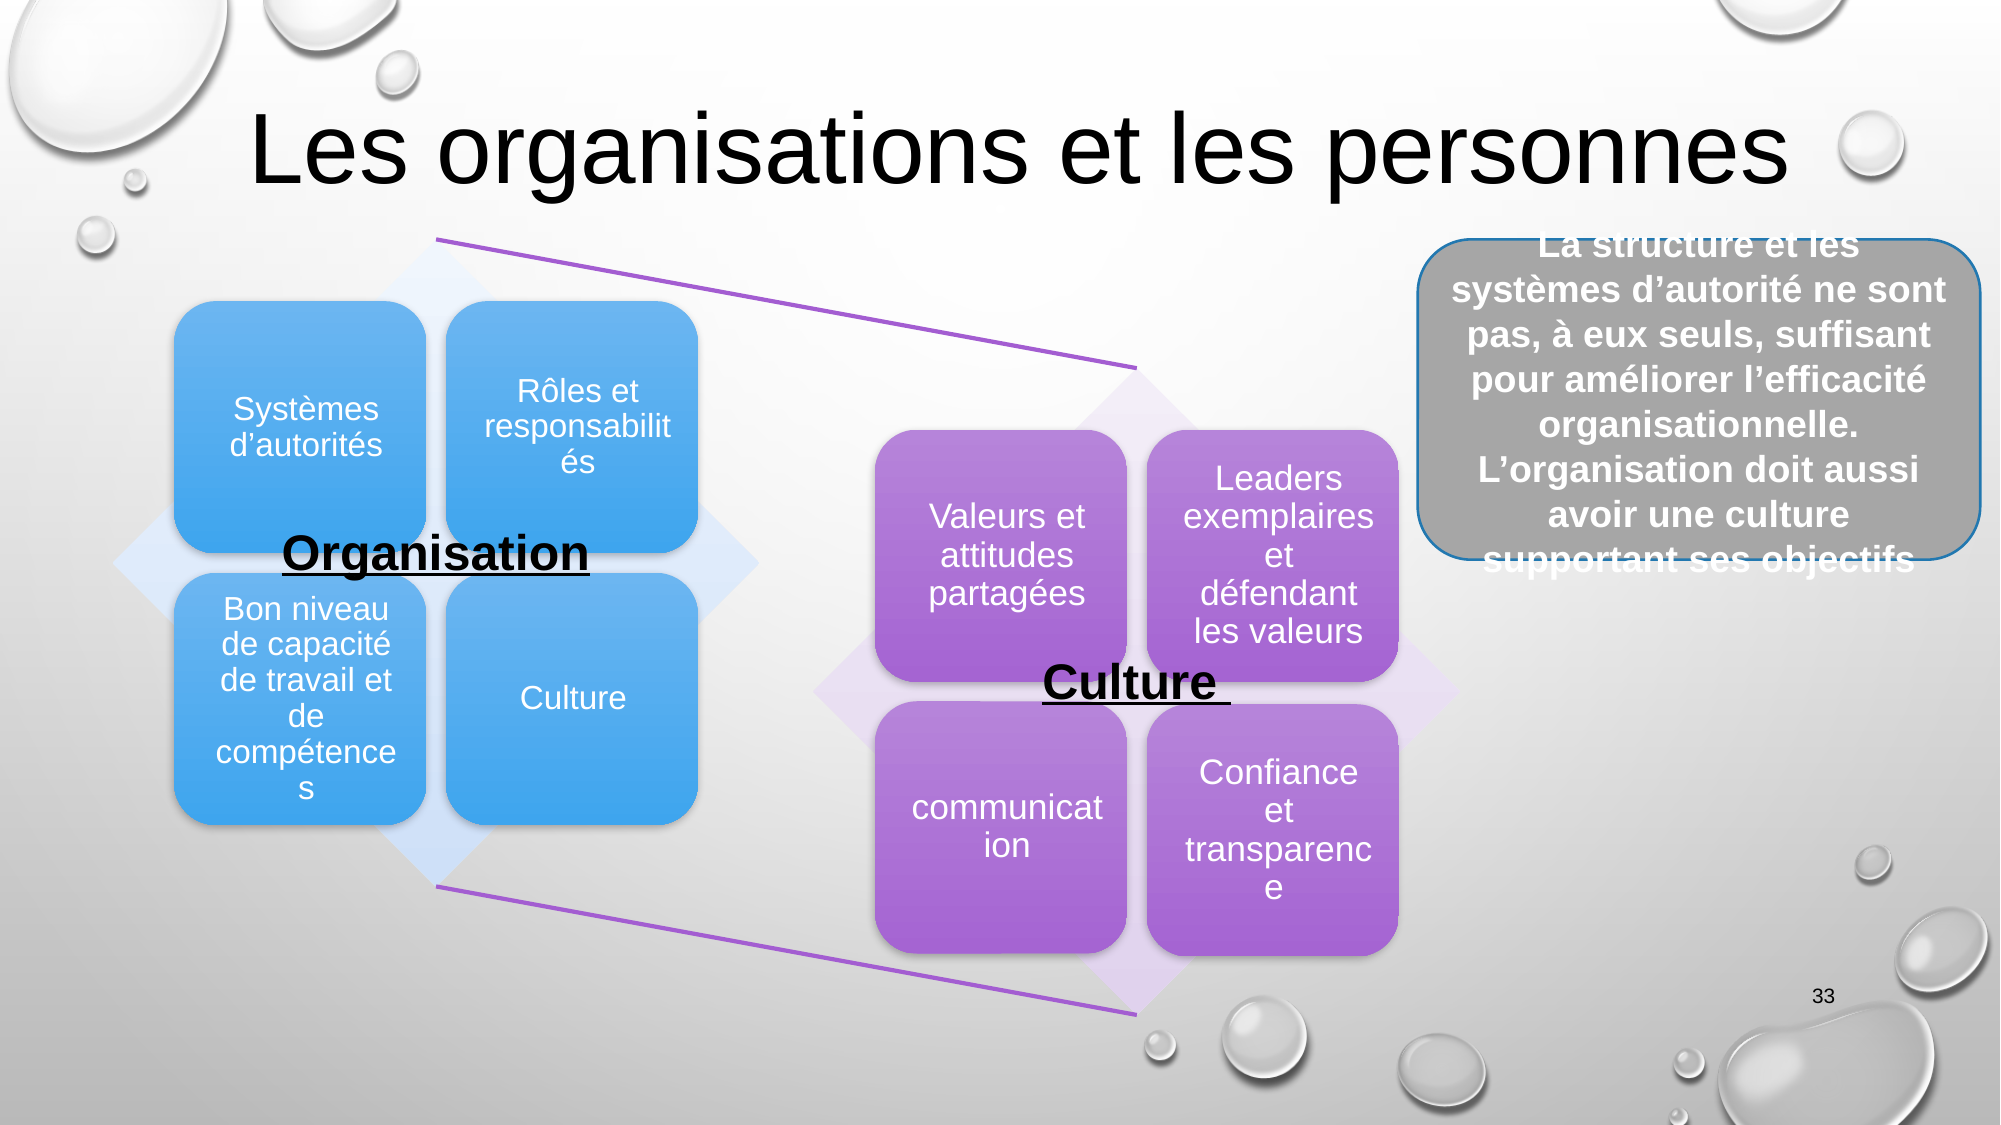

Les organisations et les personnes
La structure et les systèmes d’autorité ne sont pas, à eux seuls, suffisant pour améliorer l’efficacité organisationnelle. L’organisation doit aussi avoir une culture supportant ses objectifs
Systèmes d’autorités
Rôles et responsabilités
Bon niveau de capacité de travail et de compétences
Culture
Valeurs et attitudes partagées
Leaders exemplaires et défendant les valeurs
communication
Confiance et transparence
Organisation
Culture
33